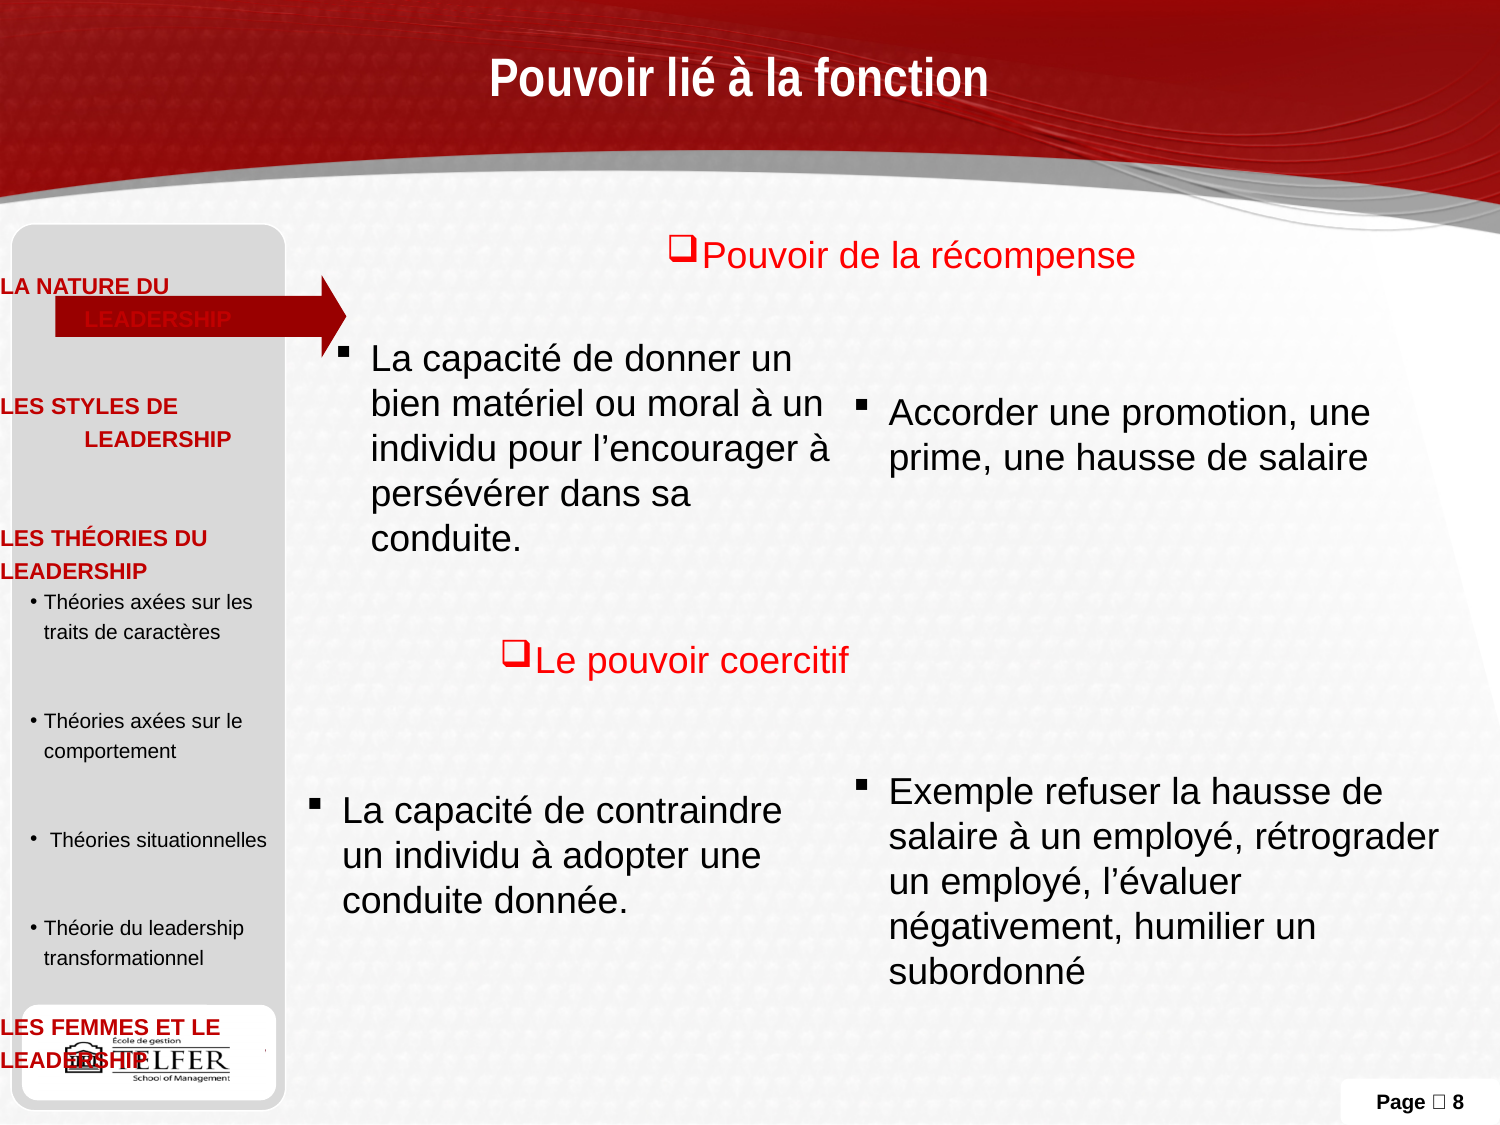

# Pouvoir lié à la fonction
Pouvoir de la récompense

La nature du leadership

Les styles de leadership

Les théories du
Leadership
Théories axées sur les traits de caractères

Théories axées sur le comportement

 Théories situationnelles

Théorie du leadership transformationnel

Les femmes et le
leadership

La capacité de donner un bien matériel ou moral à un individu pour l’encourager à persévérer dans sa conduite.
Accorder une promotion, une prime, une hausse de salaire
Le pouvoir coercitif
Exemple refuser la hausse de salaire à un employé, rétrograder un employé, l’évaluer négativement, humilier un subordonné
La capacité de contraindre un individu à adopter une conduite donnée.